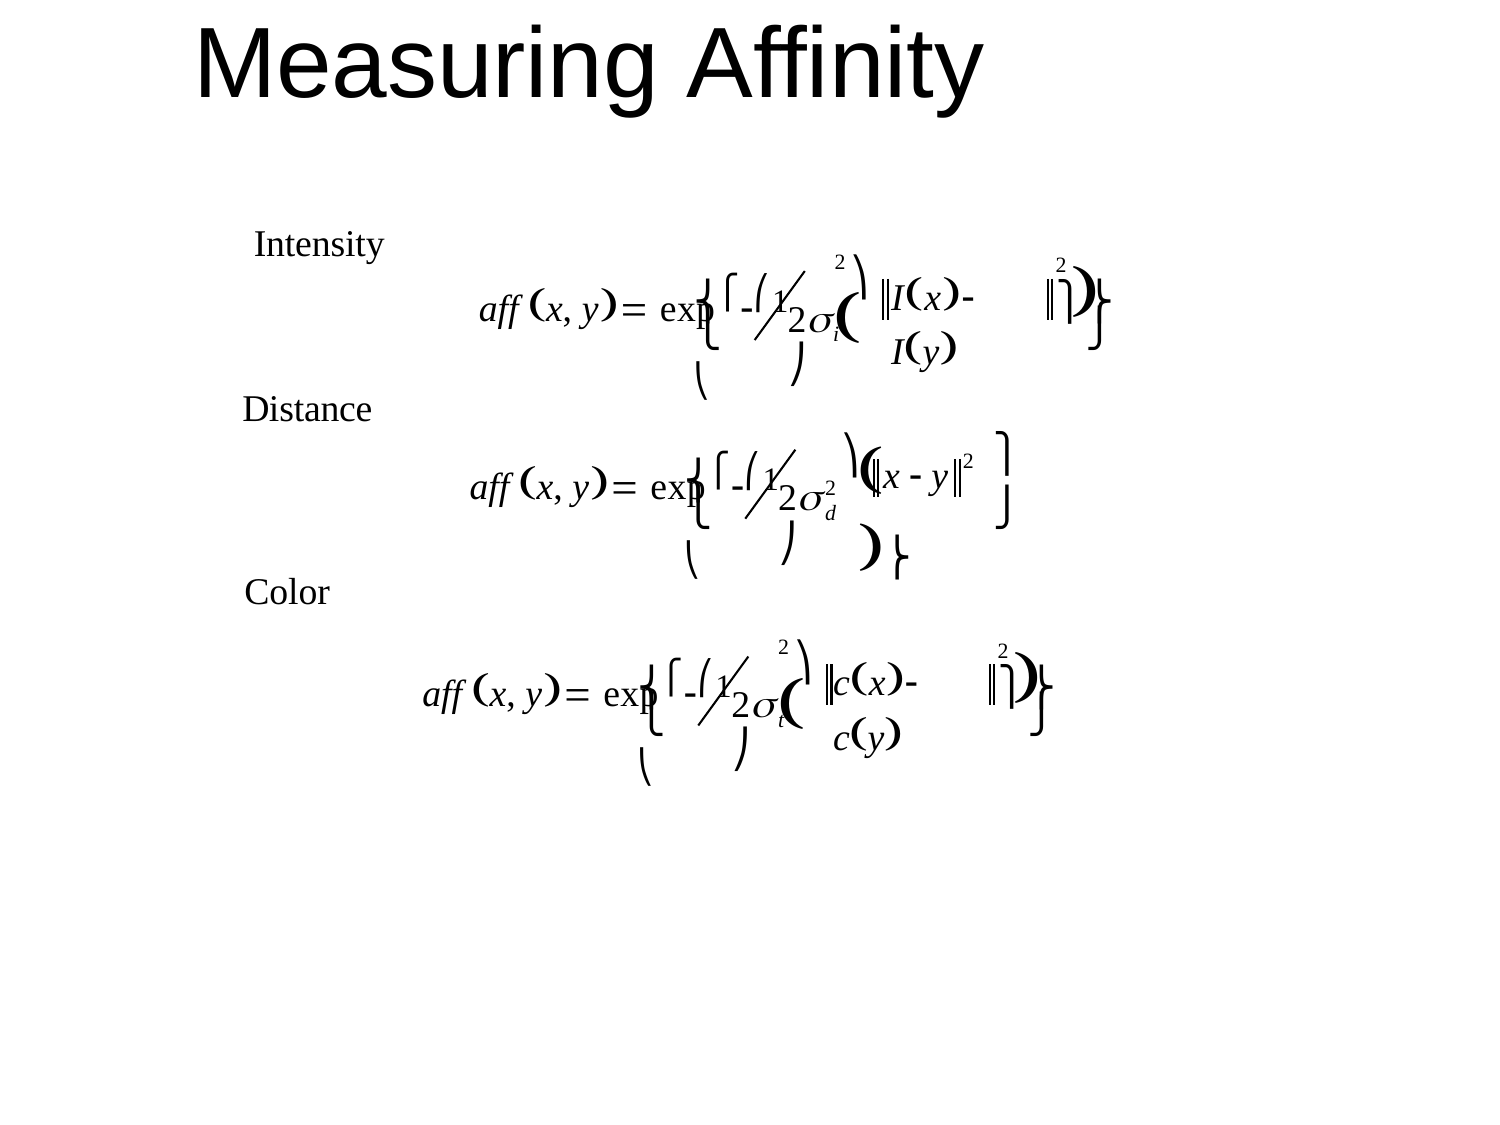

# Measuring Affinity
Intensity
)
2	(
2	⎫
⎞
I(x)− I(y)
aff (x, y)= exp⎧−⎛	1

⎬
⎨	⎝

2σ	⎠
⎭
⎩
i
Distance
⎫
(	)⎬
⎞
aff (x, y)= exp⎧−⎛	1
2

x − y
⎨	⎝

2σ	⎠
2
⎭
⎩
d
Color
)
2	(
2	⎫
⎞
c(x)− c(y)
aff (x, y)= exp⎧−⎛	1

⎬
⎨	⎝

2σ	⎠
⎭
⎩
t